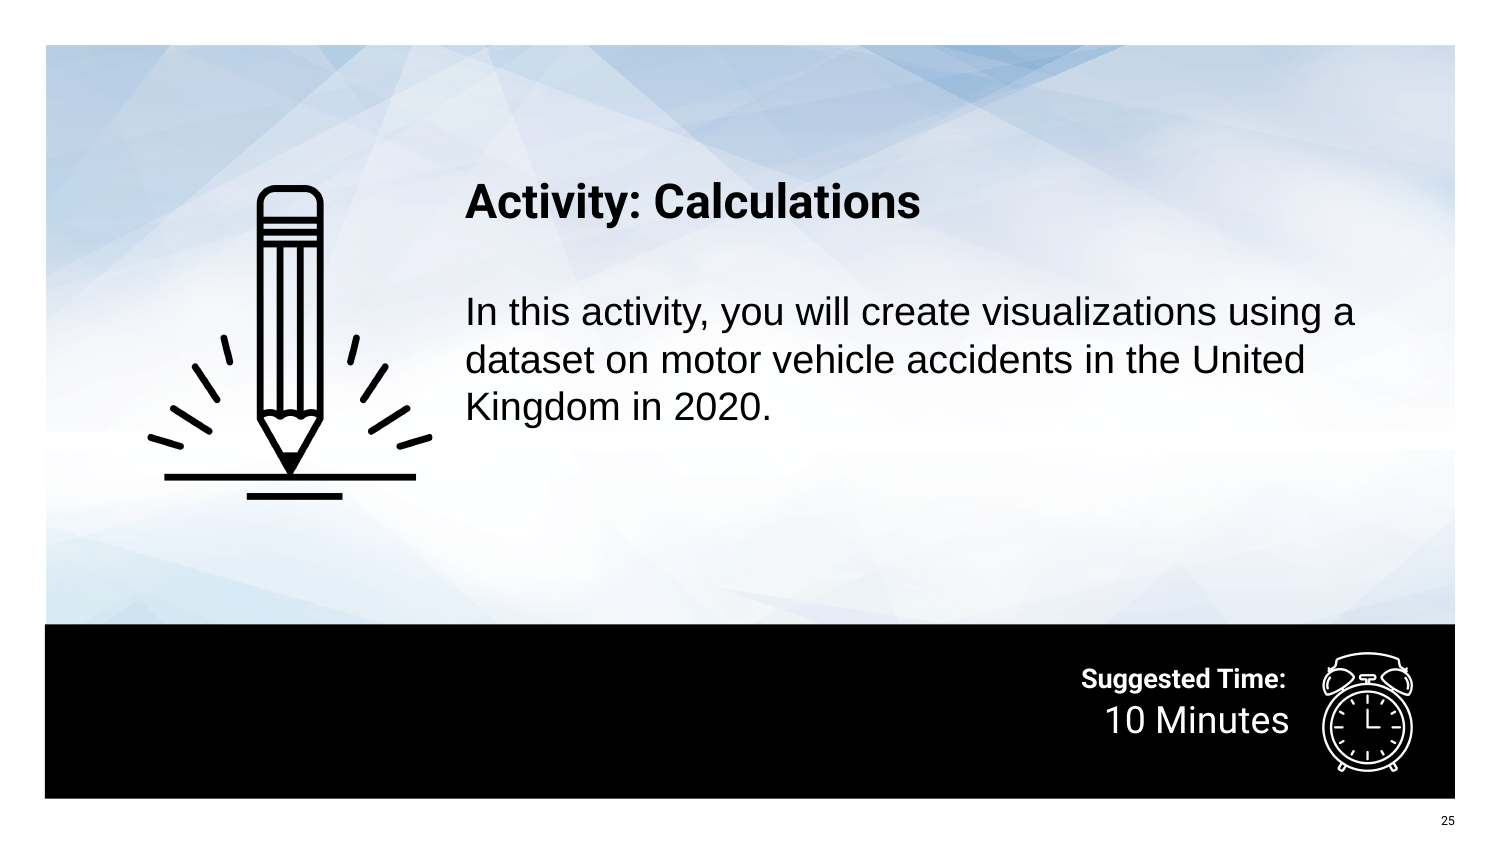

Activity: Calculations

In this activity, you will create visualizations using a dataset on motor vehicle accidents in the United Kingdom in 2020.
# 10 Minutes

25